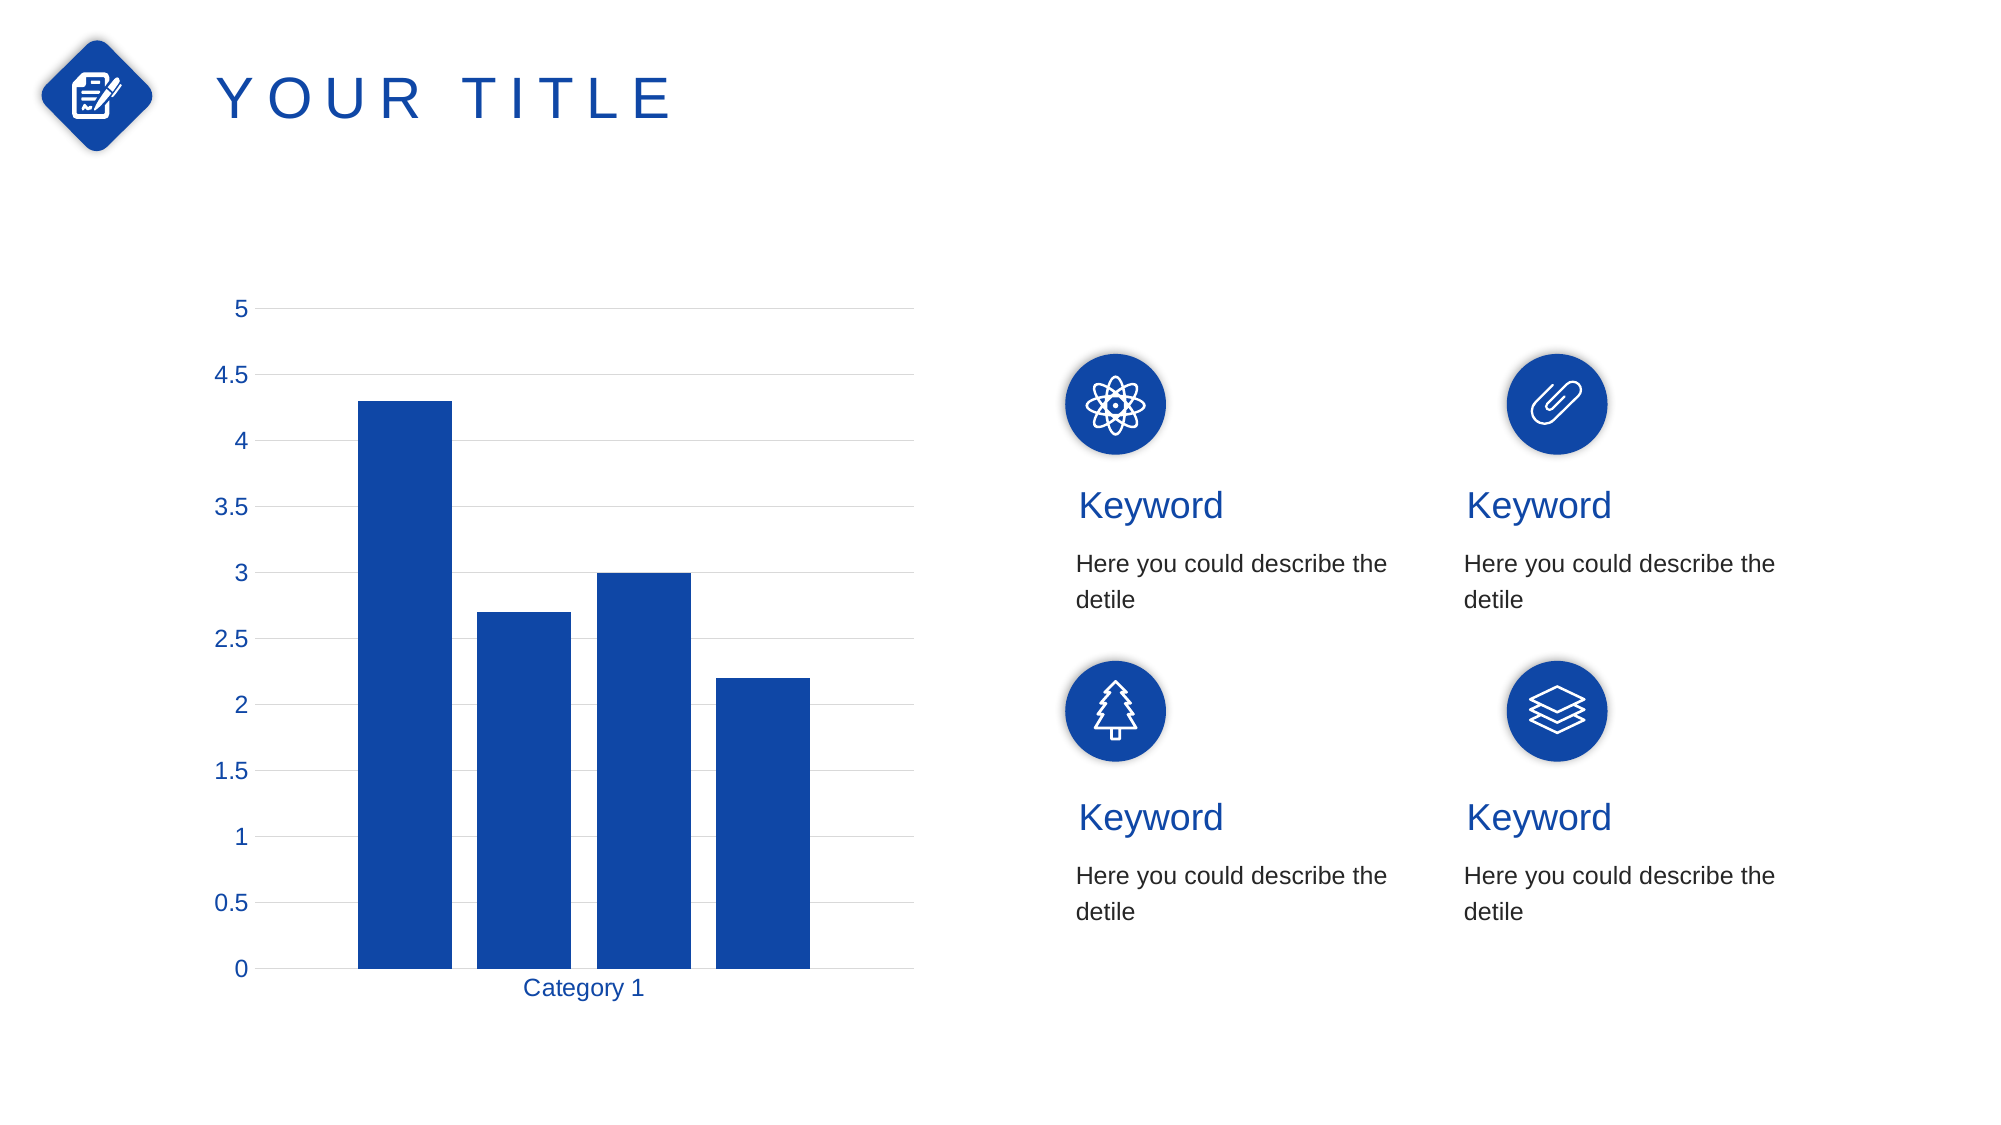

YOUR TITLE

### Chart

| Category | Series 1 | Series 2 | Series 3 | Series 4 |
|---|---|---|---|---|
| Category 1 | 4.3 | 2.7 | 3.0 | 2.2 |

Keyword
Here you could describe the detile

Keyword
Here you could describe the detile

Keyword
Here you could describe the detile

Keyword
Here you could describe the detile